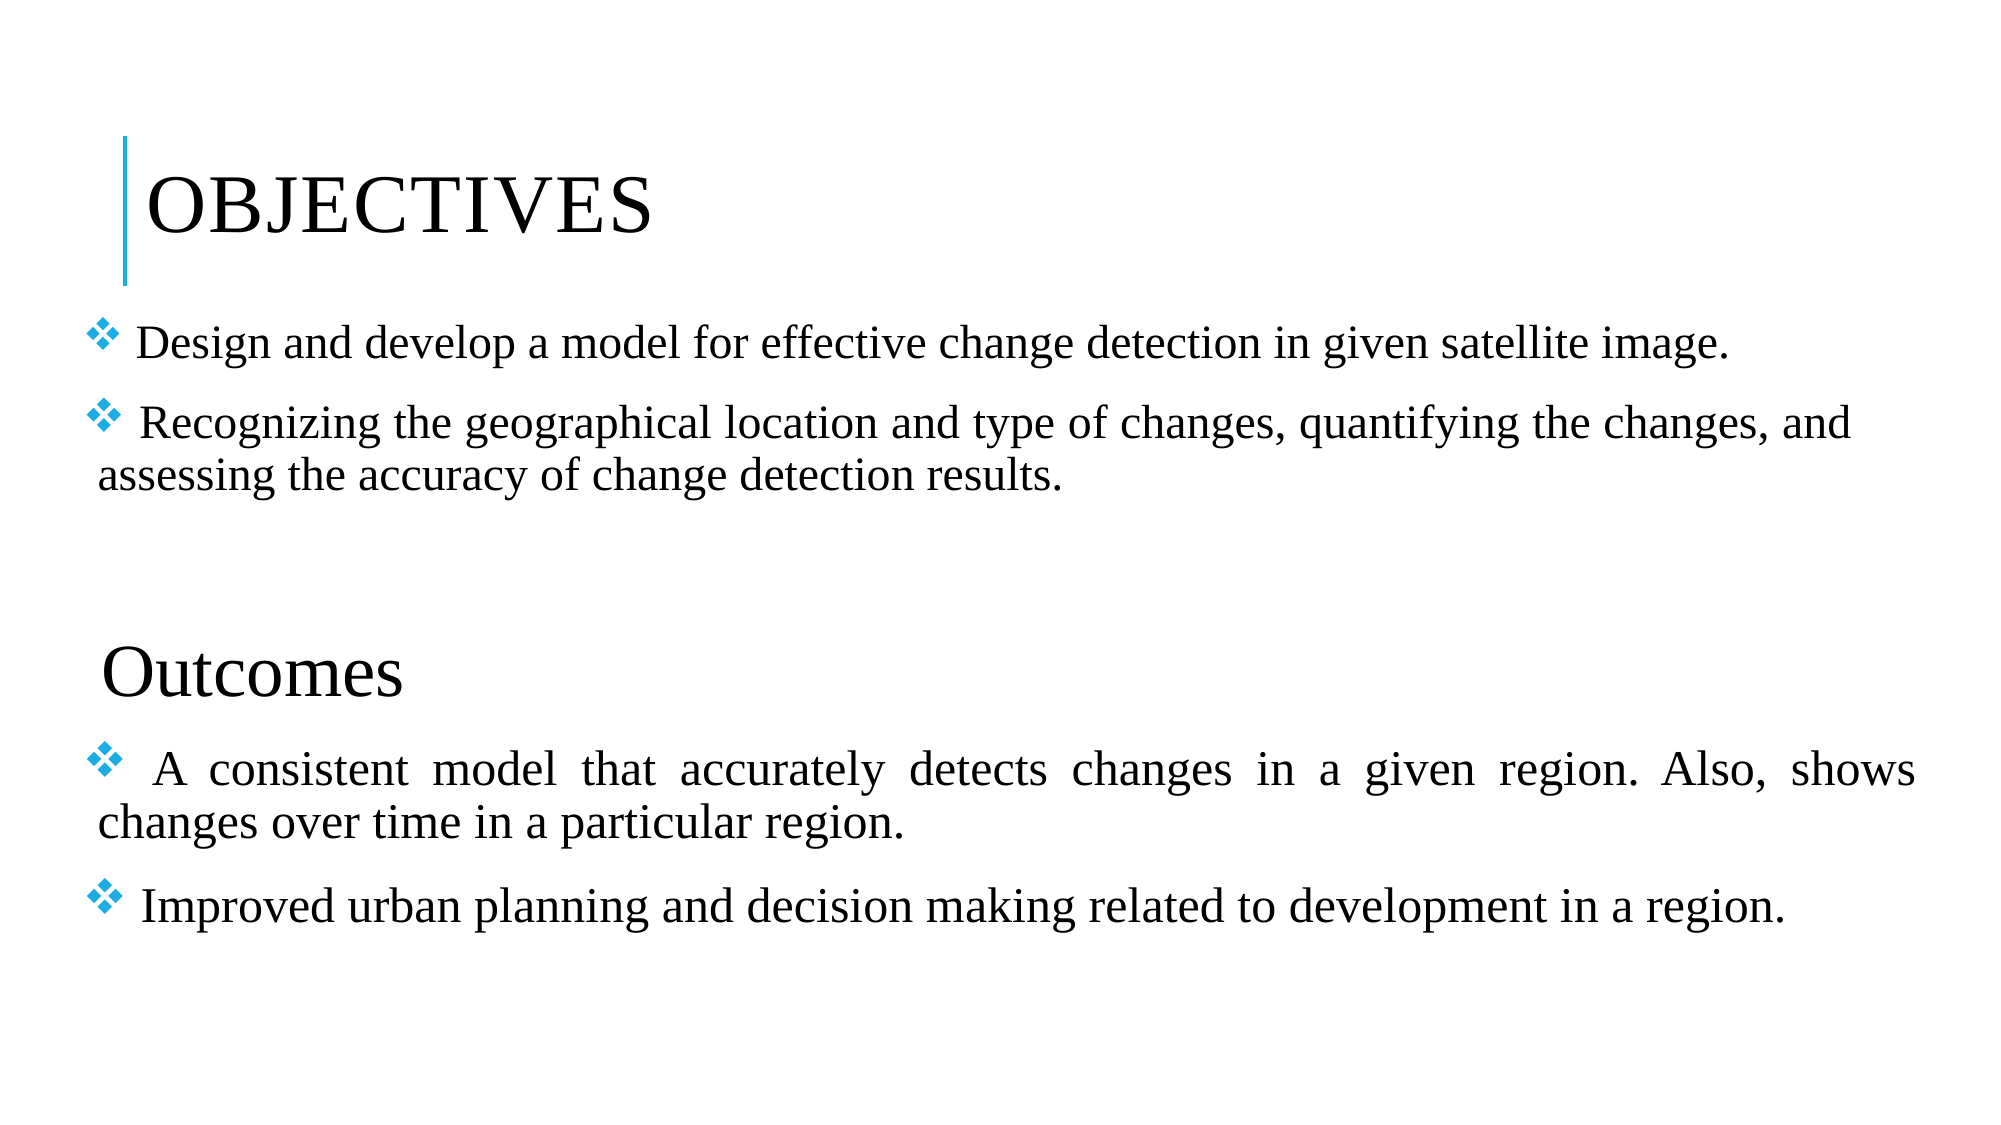

Objectives
 Design and develop a model for effective change detection in given satellite image.
 Recognizing the geographical location and type of changes, quantifying the changes, and      assessing the accuracy of change detection results.

Outcomes
 A consistent model that accurately detects changes in a given region. Also, shows changes over time in a particular region.
 Improved urban planning and decision making related to development in a region.